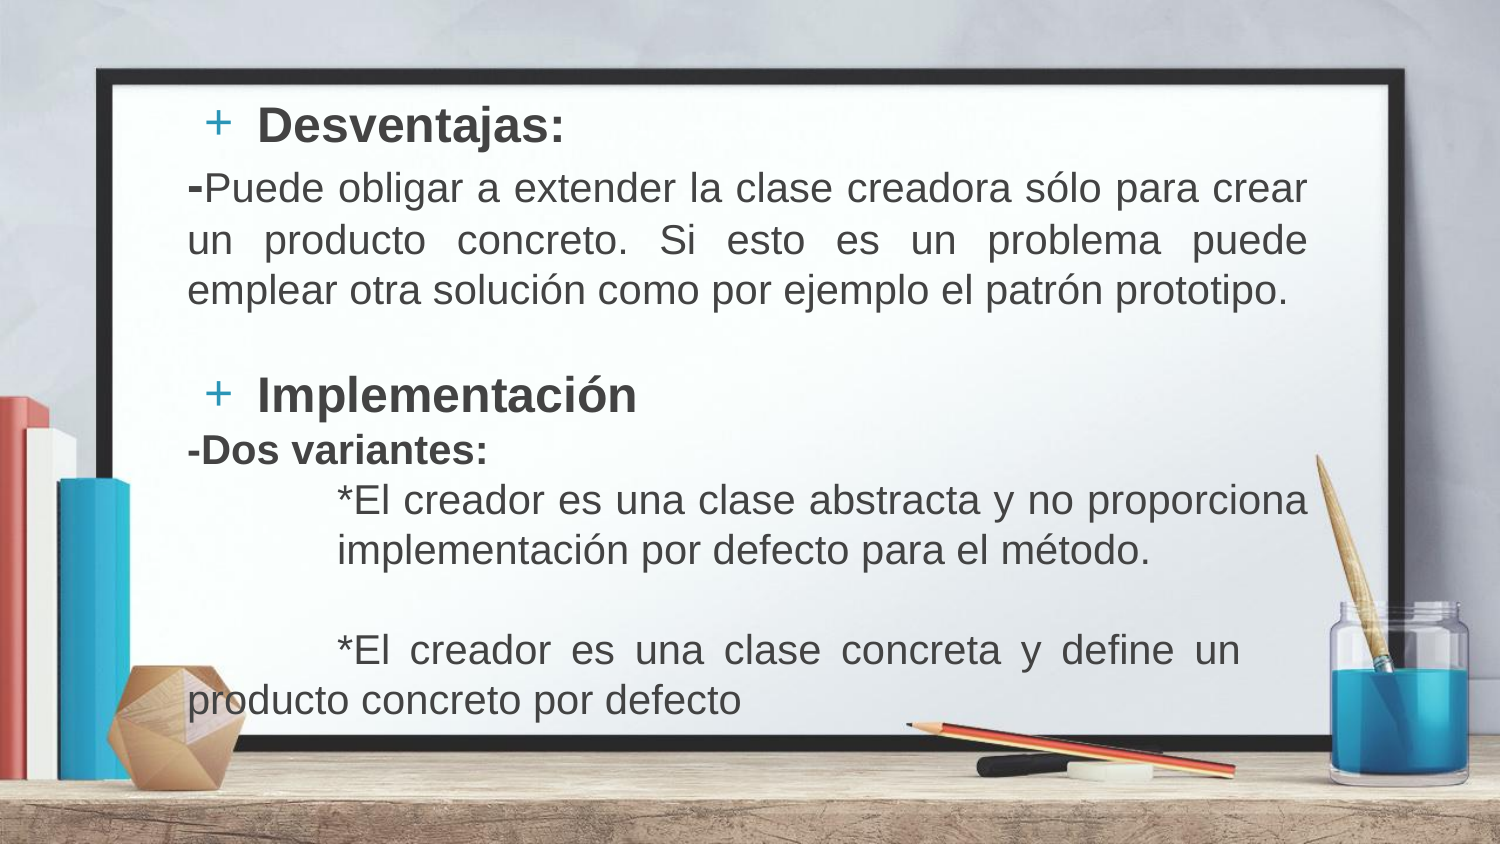

Desventajas:
-Puede obligar a extender la clase creadora sólo para crear un producto concreto. Si esto es un problema puede emplear otra solución como por ejemplo el patrón prototipo.

Implementación
-Dos variantes:
	*El creador es una clase abstracta y no proporciona 	implementación por defecto para el método.

	*El creador es una clase concreta y define un 	producto concreto por defecto